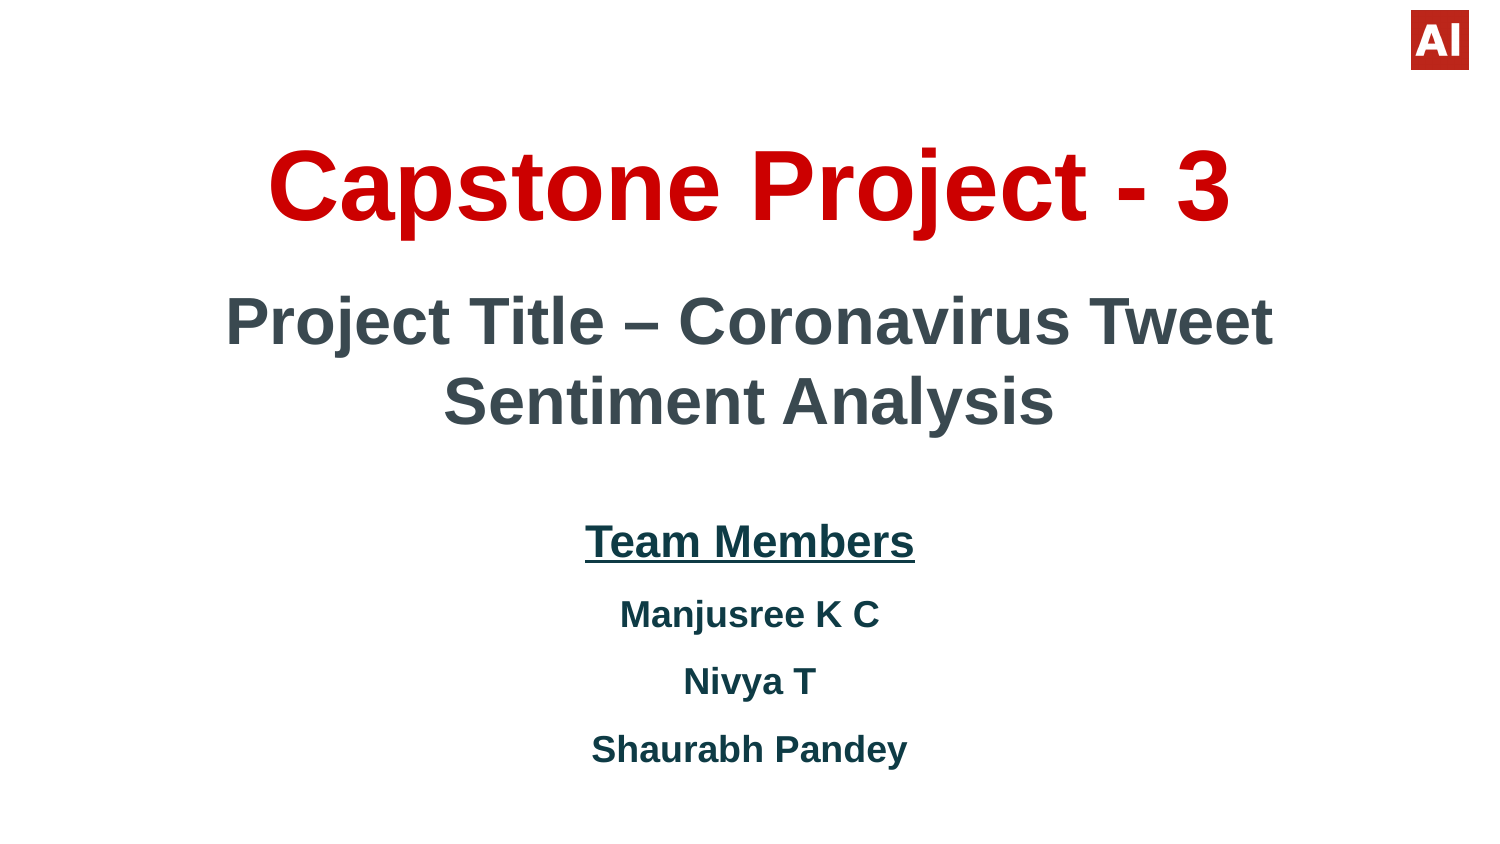

Capstone Project - 3
Project Title – Coronavirus Tweet Sentiment Analysis
Team Members
Manjusree K C
Nivya T
Shaurabh Pandey